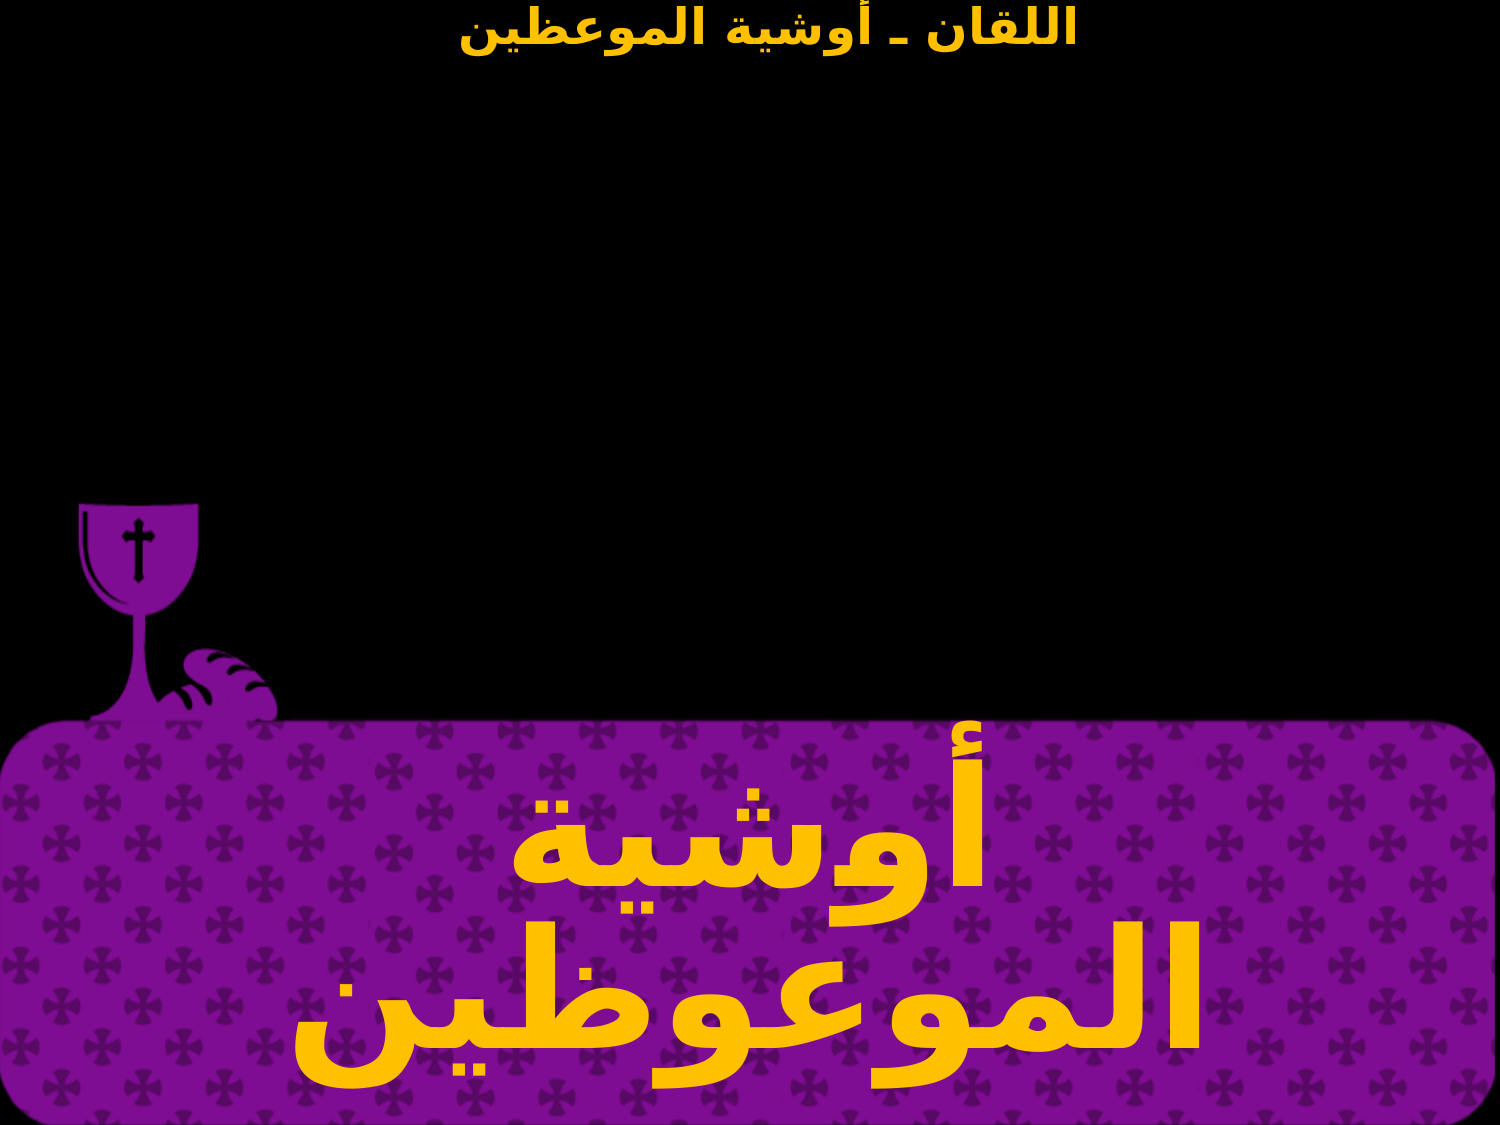

| أوشية الموعوظين |
| --- |